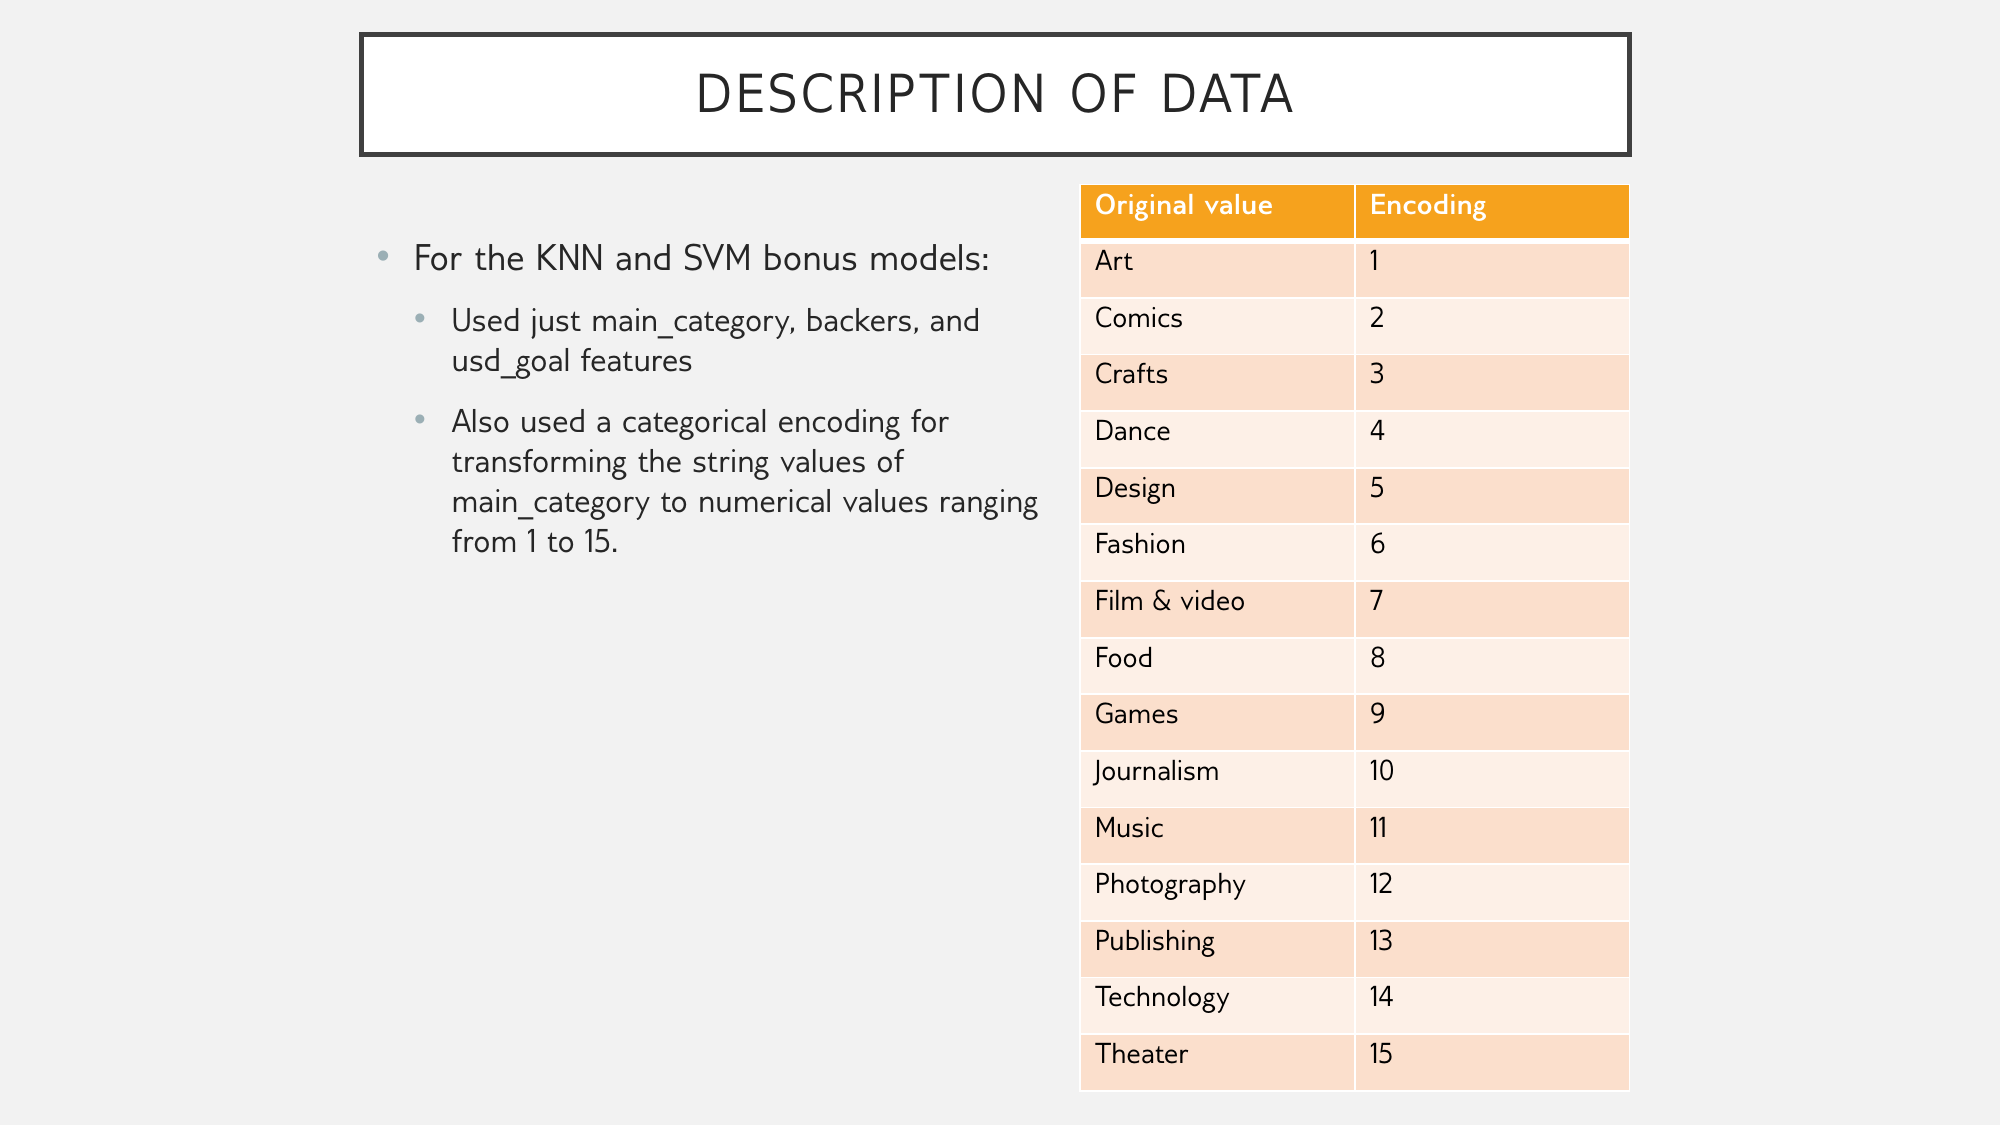

# Description of data
| Original value | Encoding |
| --- | --- |
| Art | 1 |
| Comics | 2 |
| Crafts | 3 |
| Dance | 4 |
| Design | 5 |
| Fashion | 6 |
| Film & video | 7 |
| Food | 8 |
| Games | 9 |
| Journalism | 10 |
| Music | 11 |
| Photography | 12 |
| Publishing | 13 |
| Technology | 14 |
| Theater | 15 |
For the KNN and SVM bonus models:
Used just main_category, backers, and usd_goal features
Also used a categorical encoding for transforming the string values of main_category to numerical values ranging from 1 to 15.